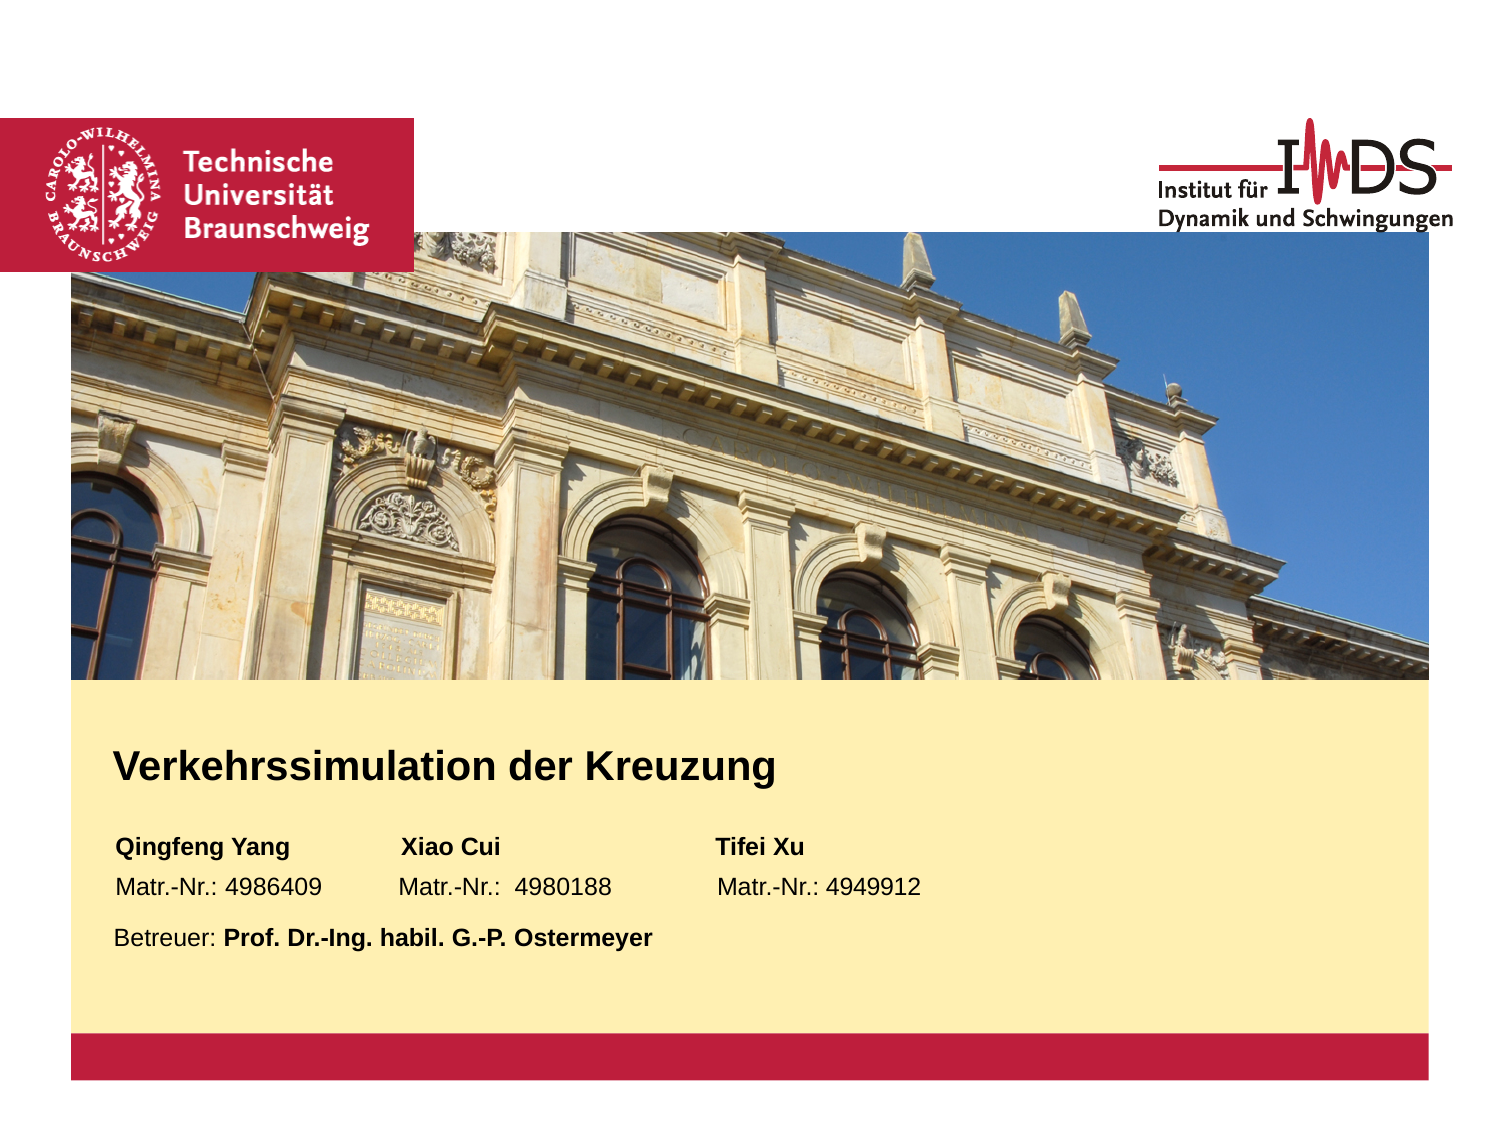

# Verkehrssimulation der Kreuzung
Qingfeng Yang                Xiao Cui                               Tifei Xu
Matr.-Nr.: 4986409           Matr.-Nr.:  4980188               Matr.-Nr.: 4949912

Betreuer: Prof. Dr.-Ing. habil. G.-P. Ostermeyer